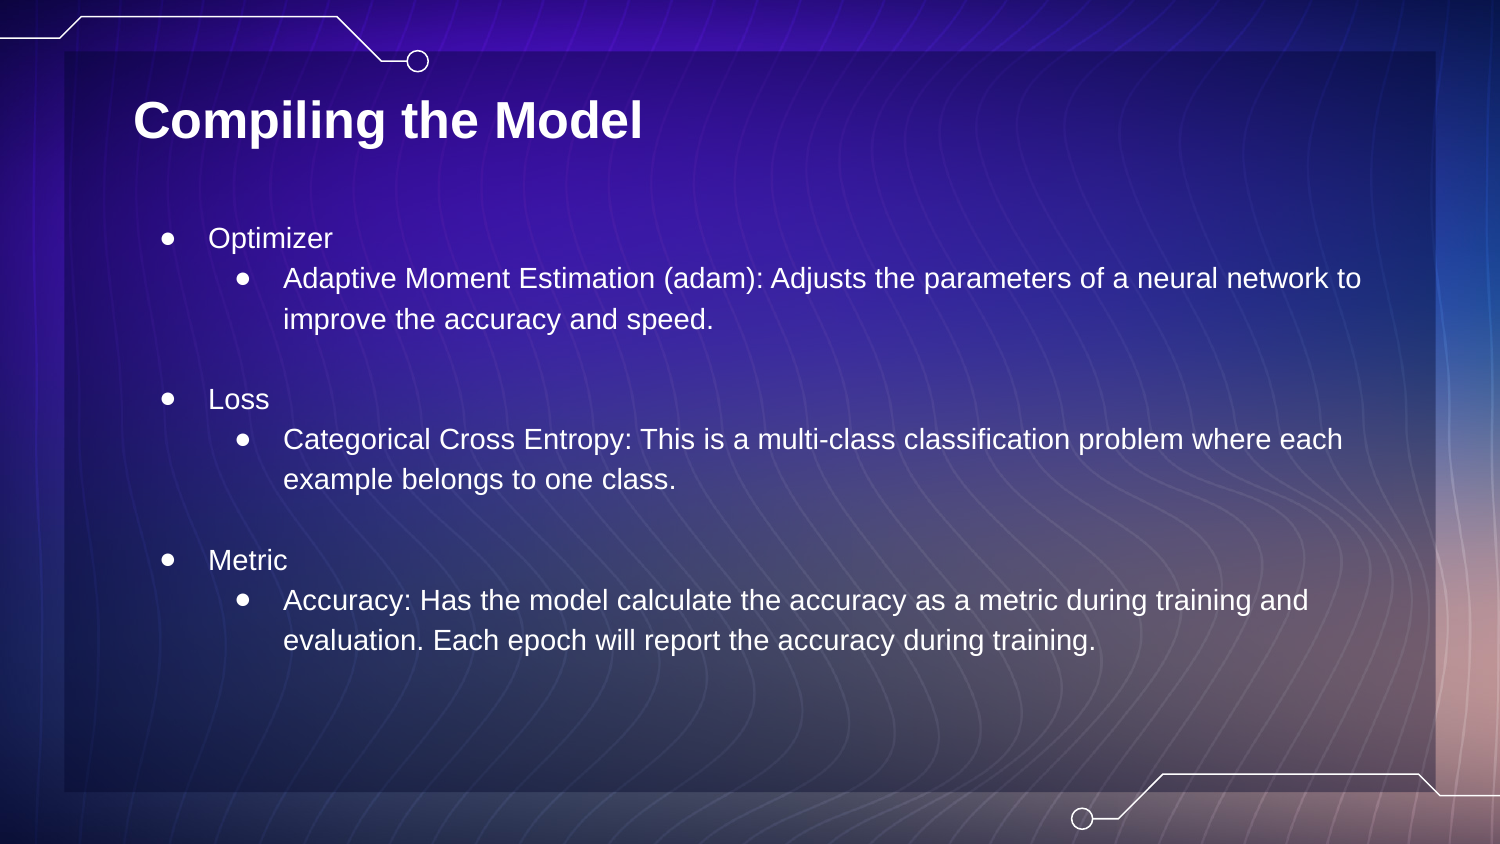

# Compiling the Model
Optimizer
Adaptive Moment Estimation (adam): Adjusts the parameters of a neural network to improve the accuracy and speed.

Loss
Categorical Cross Entropy: This is a multi-class classification problem where each example belongs to one class.

Metric
Accuracy: Has the model calculate the accuracy as a metric during training and evaluation. Each epoch will report the accuracy during training.